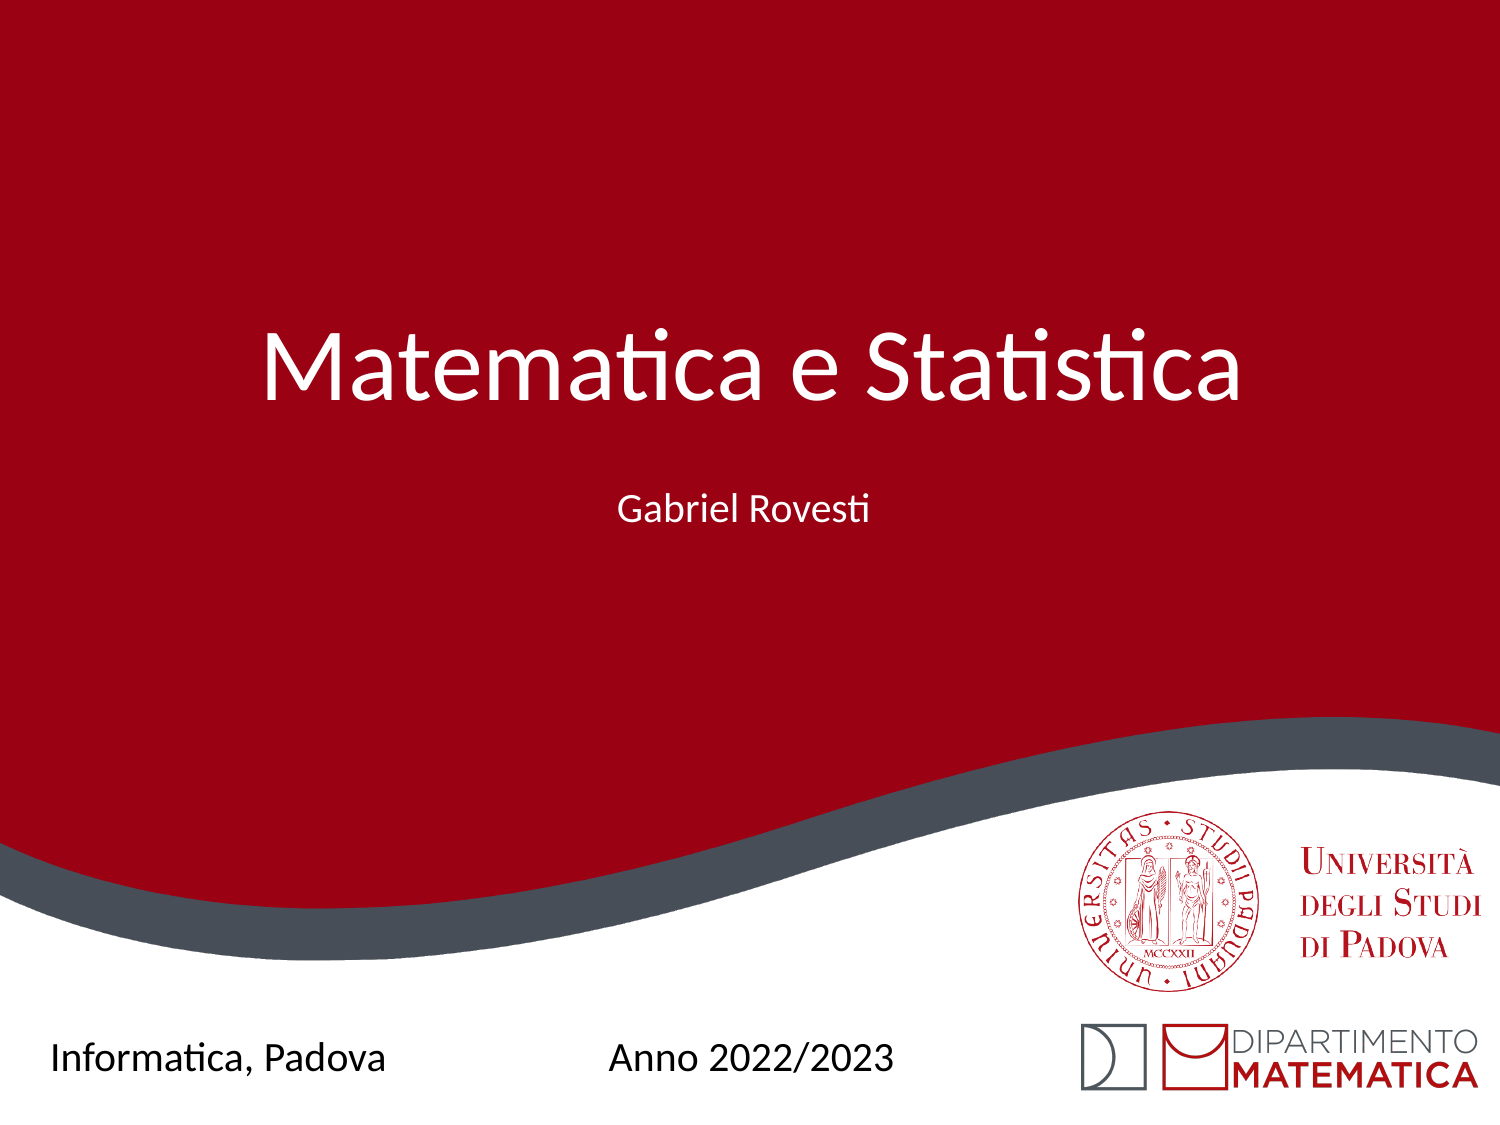

# Matematica e Statistica
Gabriel Rovesti
Anno 2022/2023
Informatica, Padova